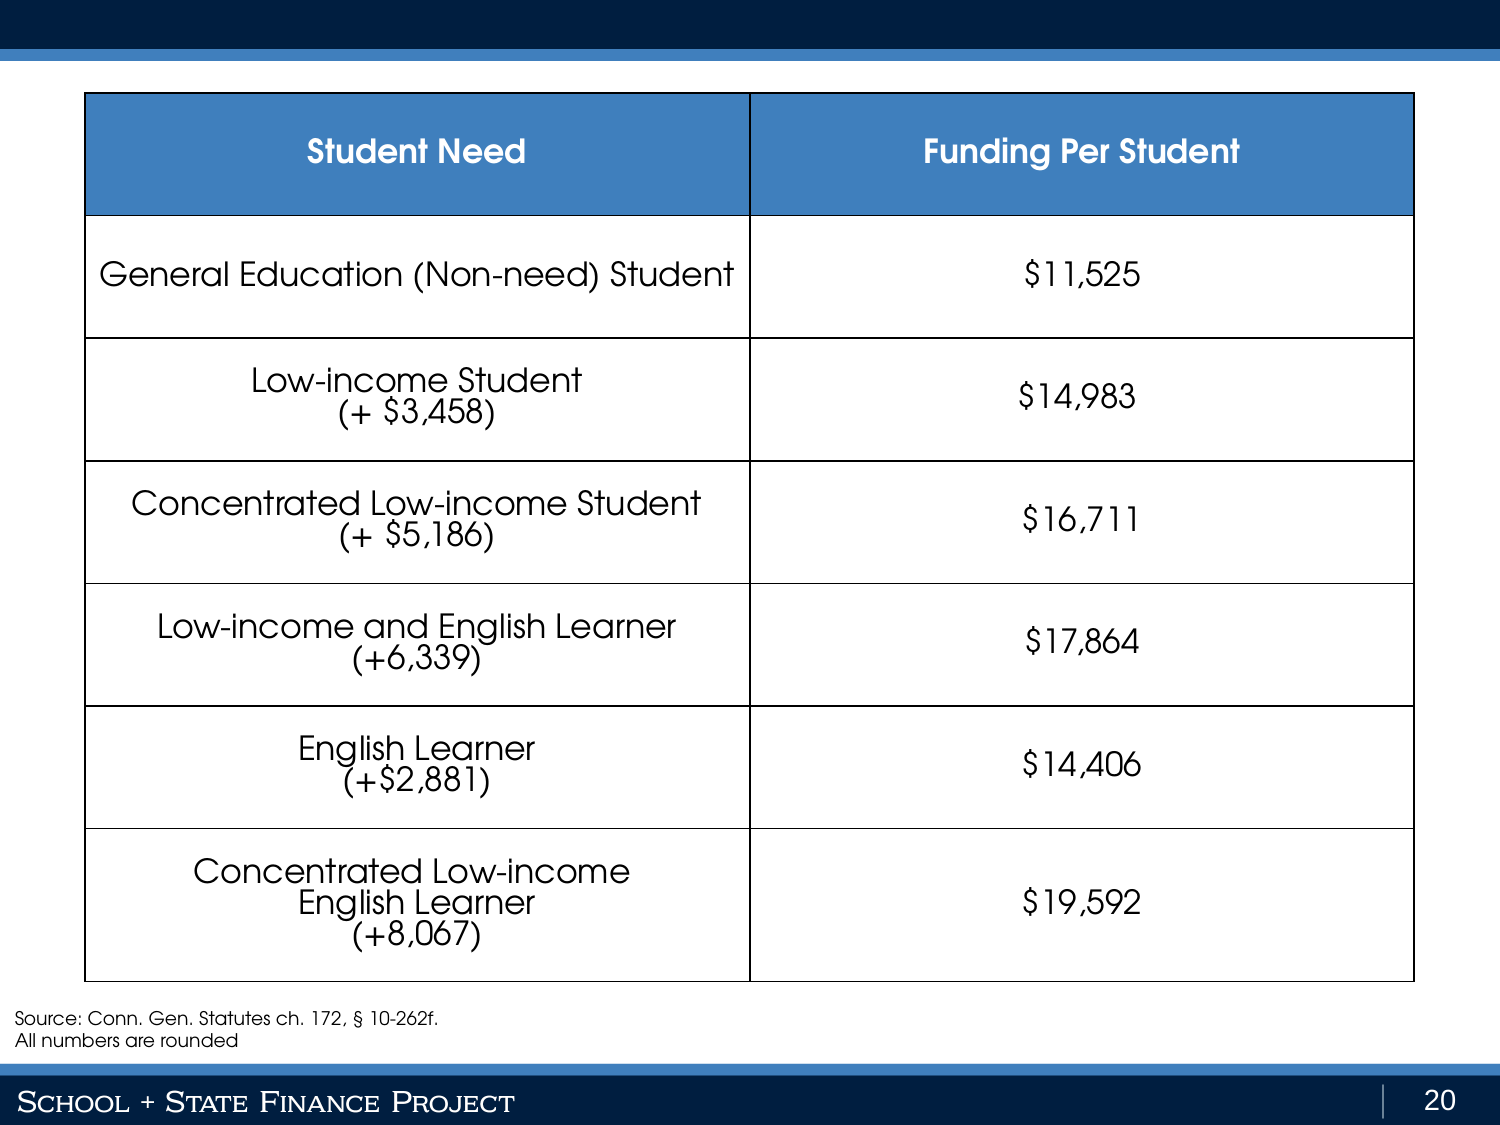

| Student Need | Funding Per Student |
| --- | --- |
| General Education (Non-need) Student | $11,525 |
| Low-income Student (+ $3,458) | $14,983 |
| Concentrated Low-income Student (+ $5,186) | $16,711 |
| Low-income and English Learner (+6,339) | $17,864 |
| English Learner (+$2,881) | $14,406 |
| Concentrated Low-income English Learner (+8,067) | $19,592 |
Source: Conn. Gen. Statutes ch. 172, § 10-262f.
All numbers are rounded